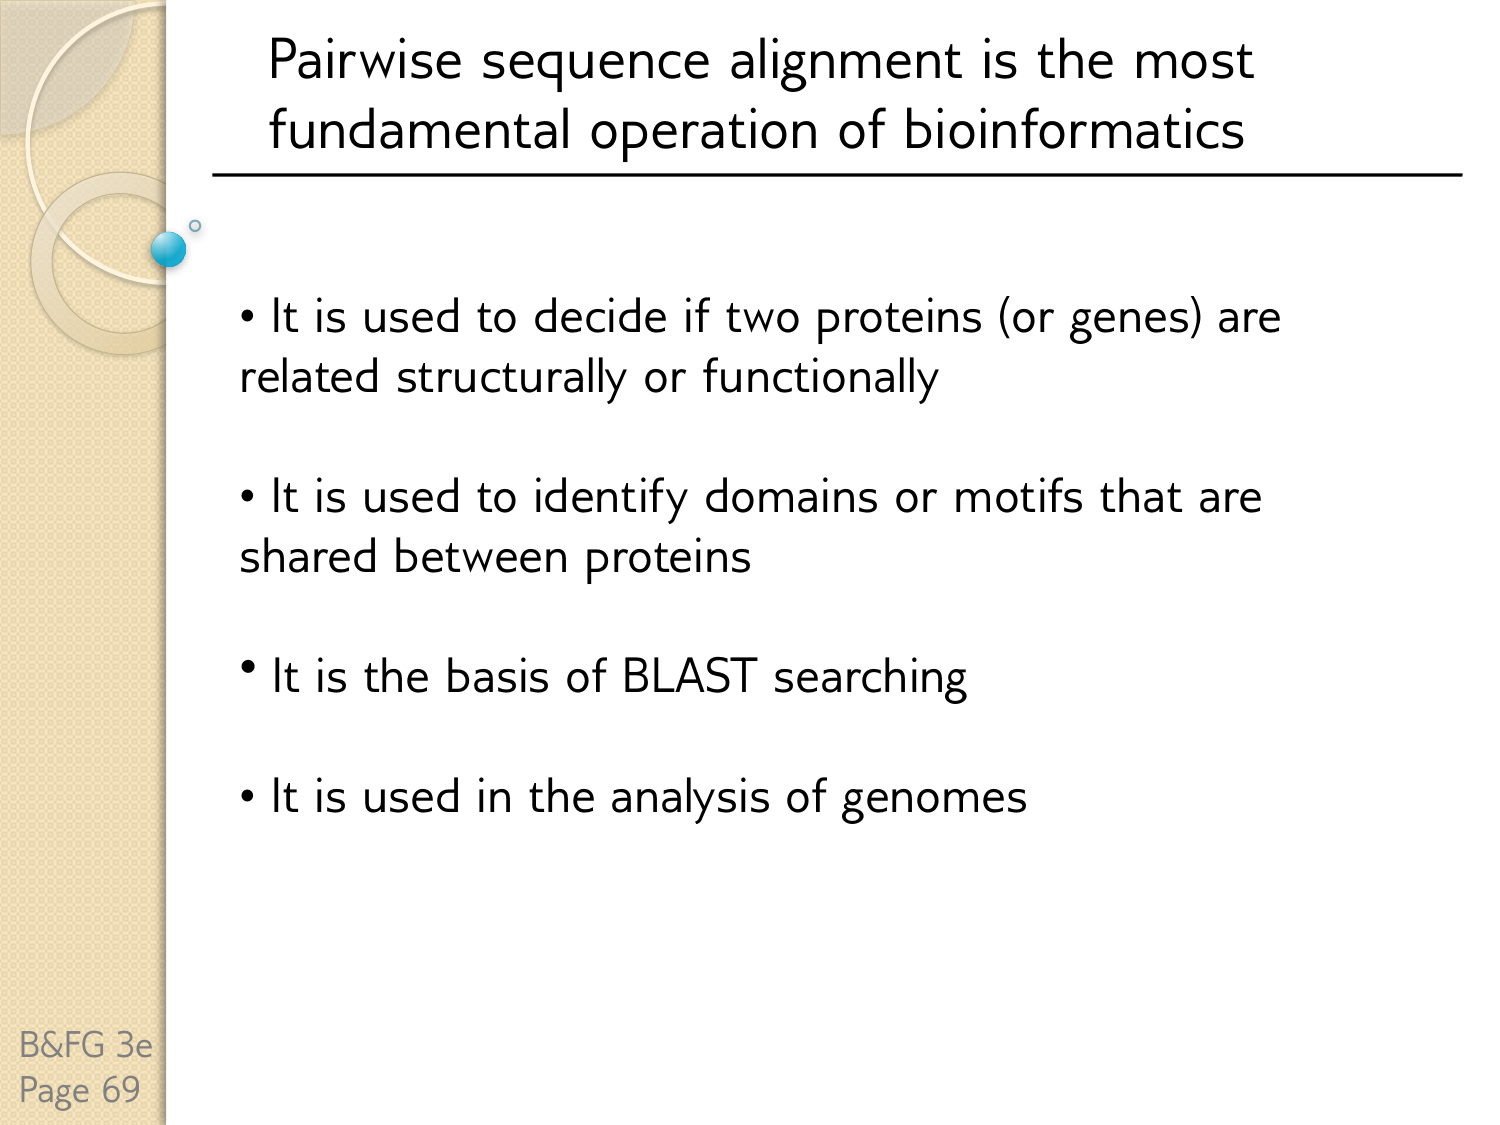

Pairwise sequence alignment is the most
fundamental operation of bioinformatics

• It is used to decide if two proteins (or genes) are related structurally or functionally

• It is used to identify domains or motifs that are shared between proteins

 It is the basis of BLAST searching

• It is used in the analysis of genomes
B&FG 3e
Page 69